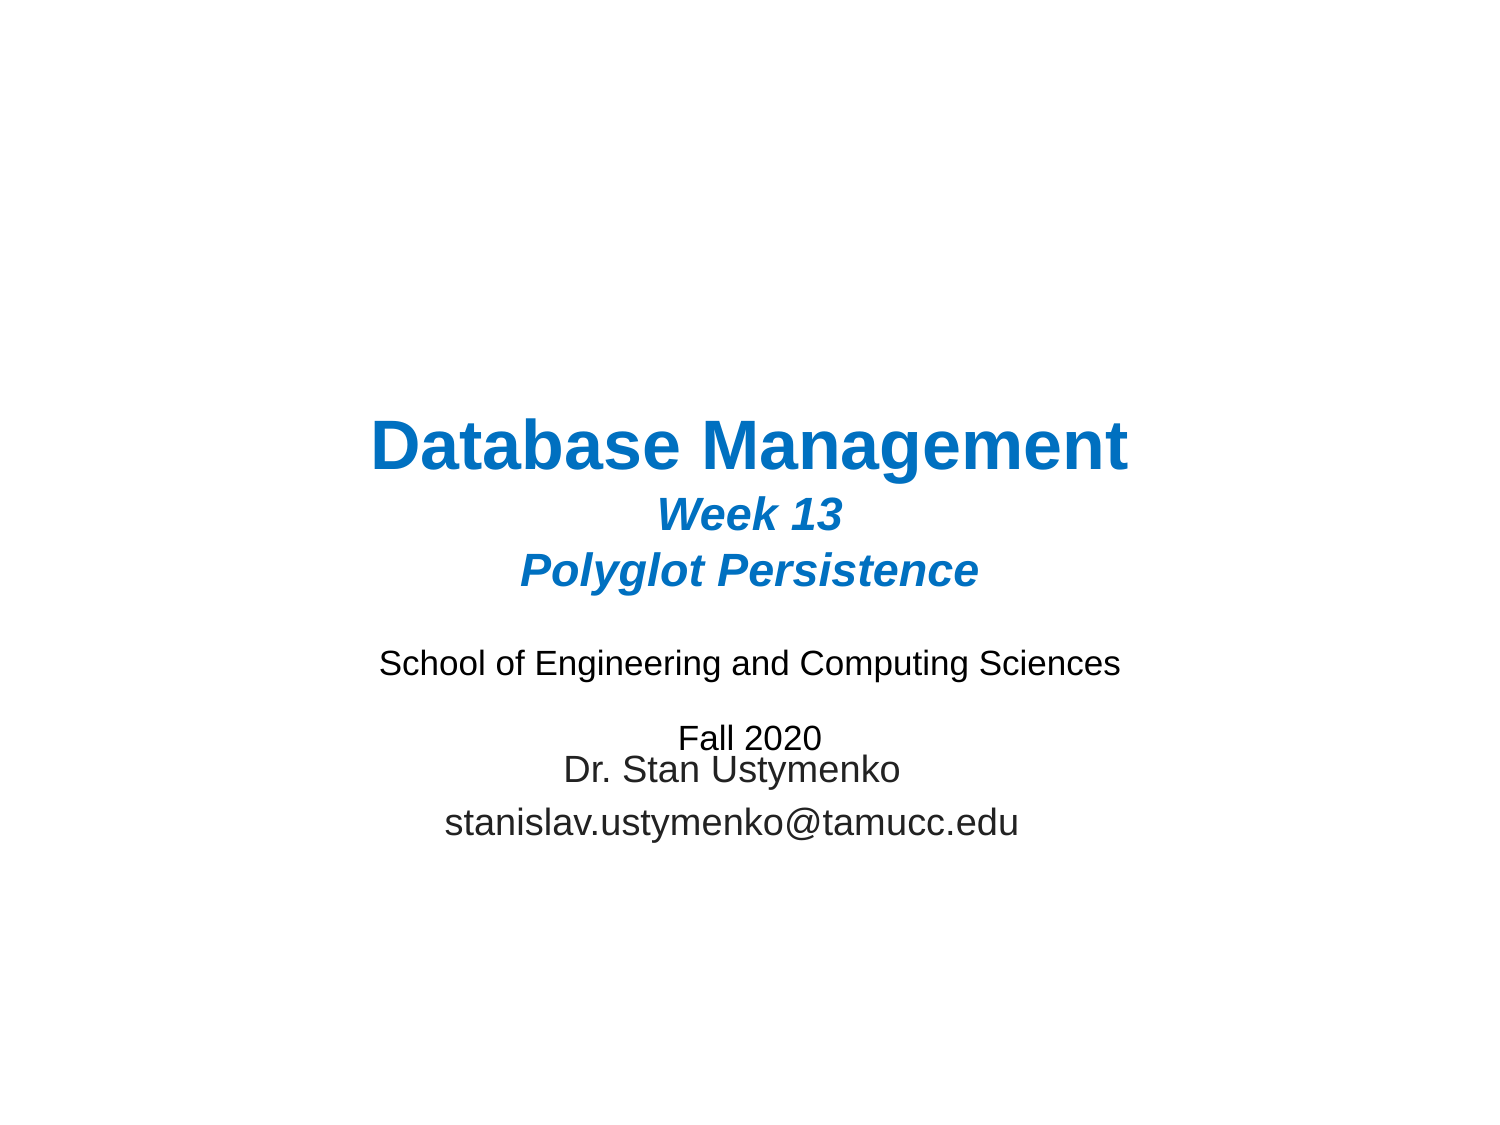

# Database Management Week 13 Polyglot Persistence
School of Engineering and Computing Sciences
Fall 2020
Dr. Stan Ustymenko
stanislav.ustymenko@tamucc.edu